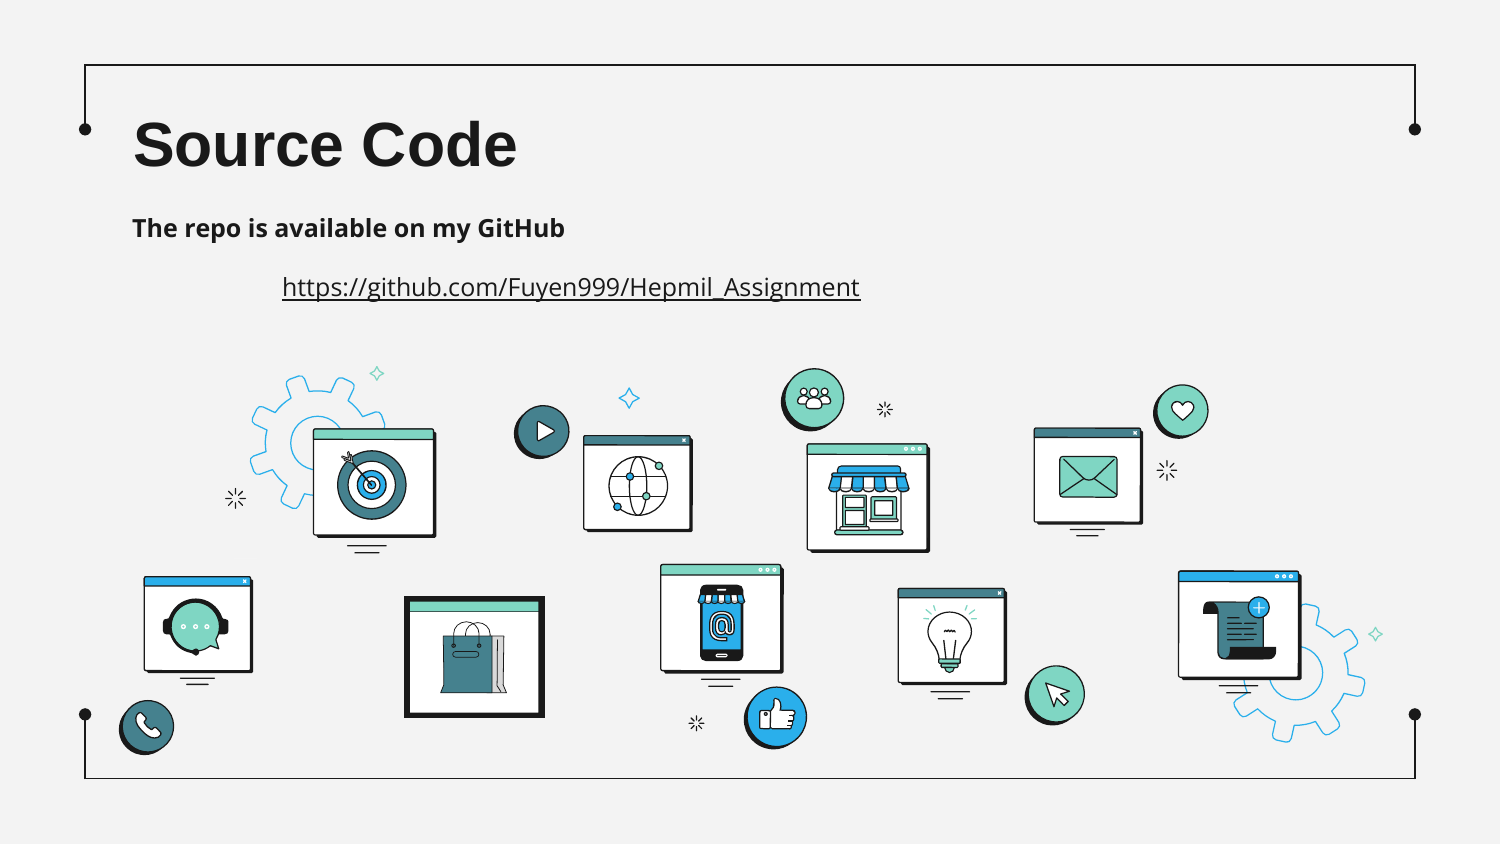

# Source Code
The repo is available on my GitHub

	https://github.com/Fuyen999/Hepmil_Assignment